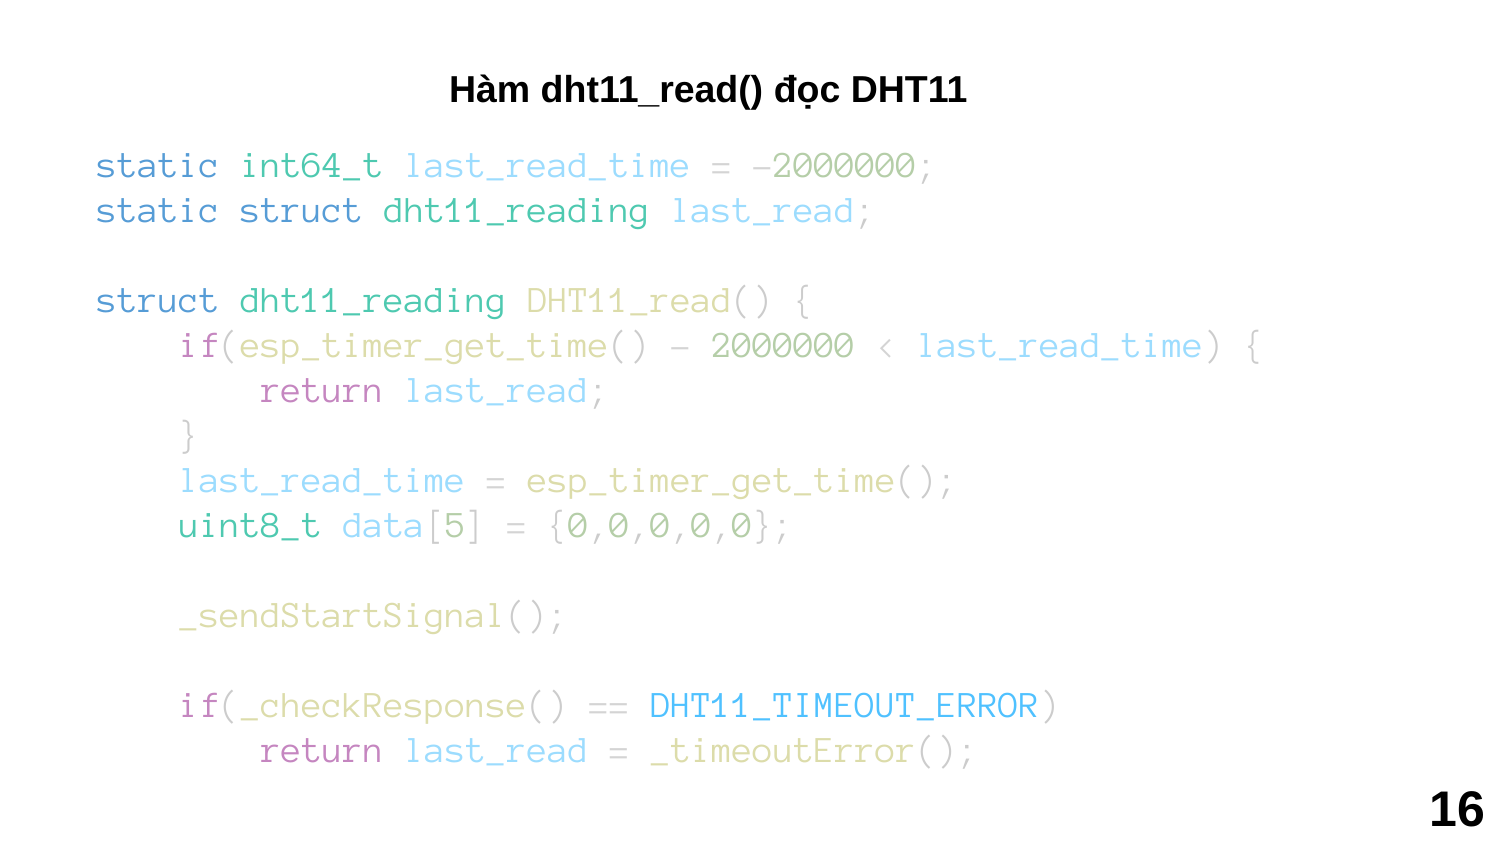

Hàm dht11_read() đọc DHT11
static int64_t last_read_time = -2000000;
static struct dht11_reading last_read;

struct dht11_reading DHT11_read() {
    if(esp_timer_get_time() - 2000000 < last_read_time) {
        return last_read;
    }
    last_read_time = esp_timer_get_time();
    uint8_t data[5] = {0,0,0,0,0};

    _sendStartSignal();

    if(_checkResponse() == DHT11_TIMEOUT_ERROR)
        return last_read = _timeoutError();
16